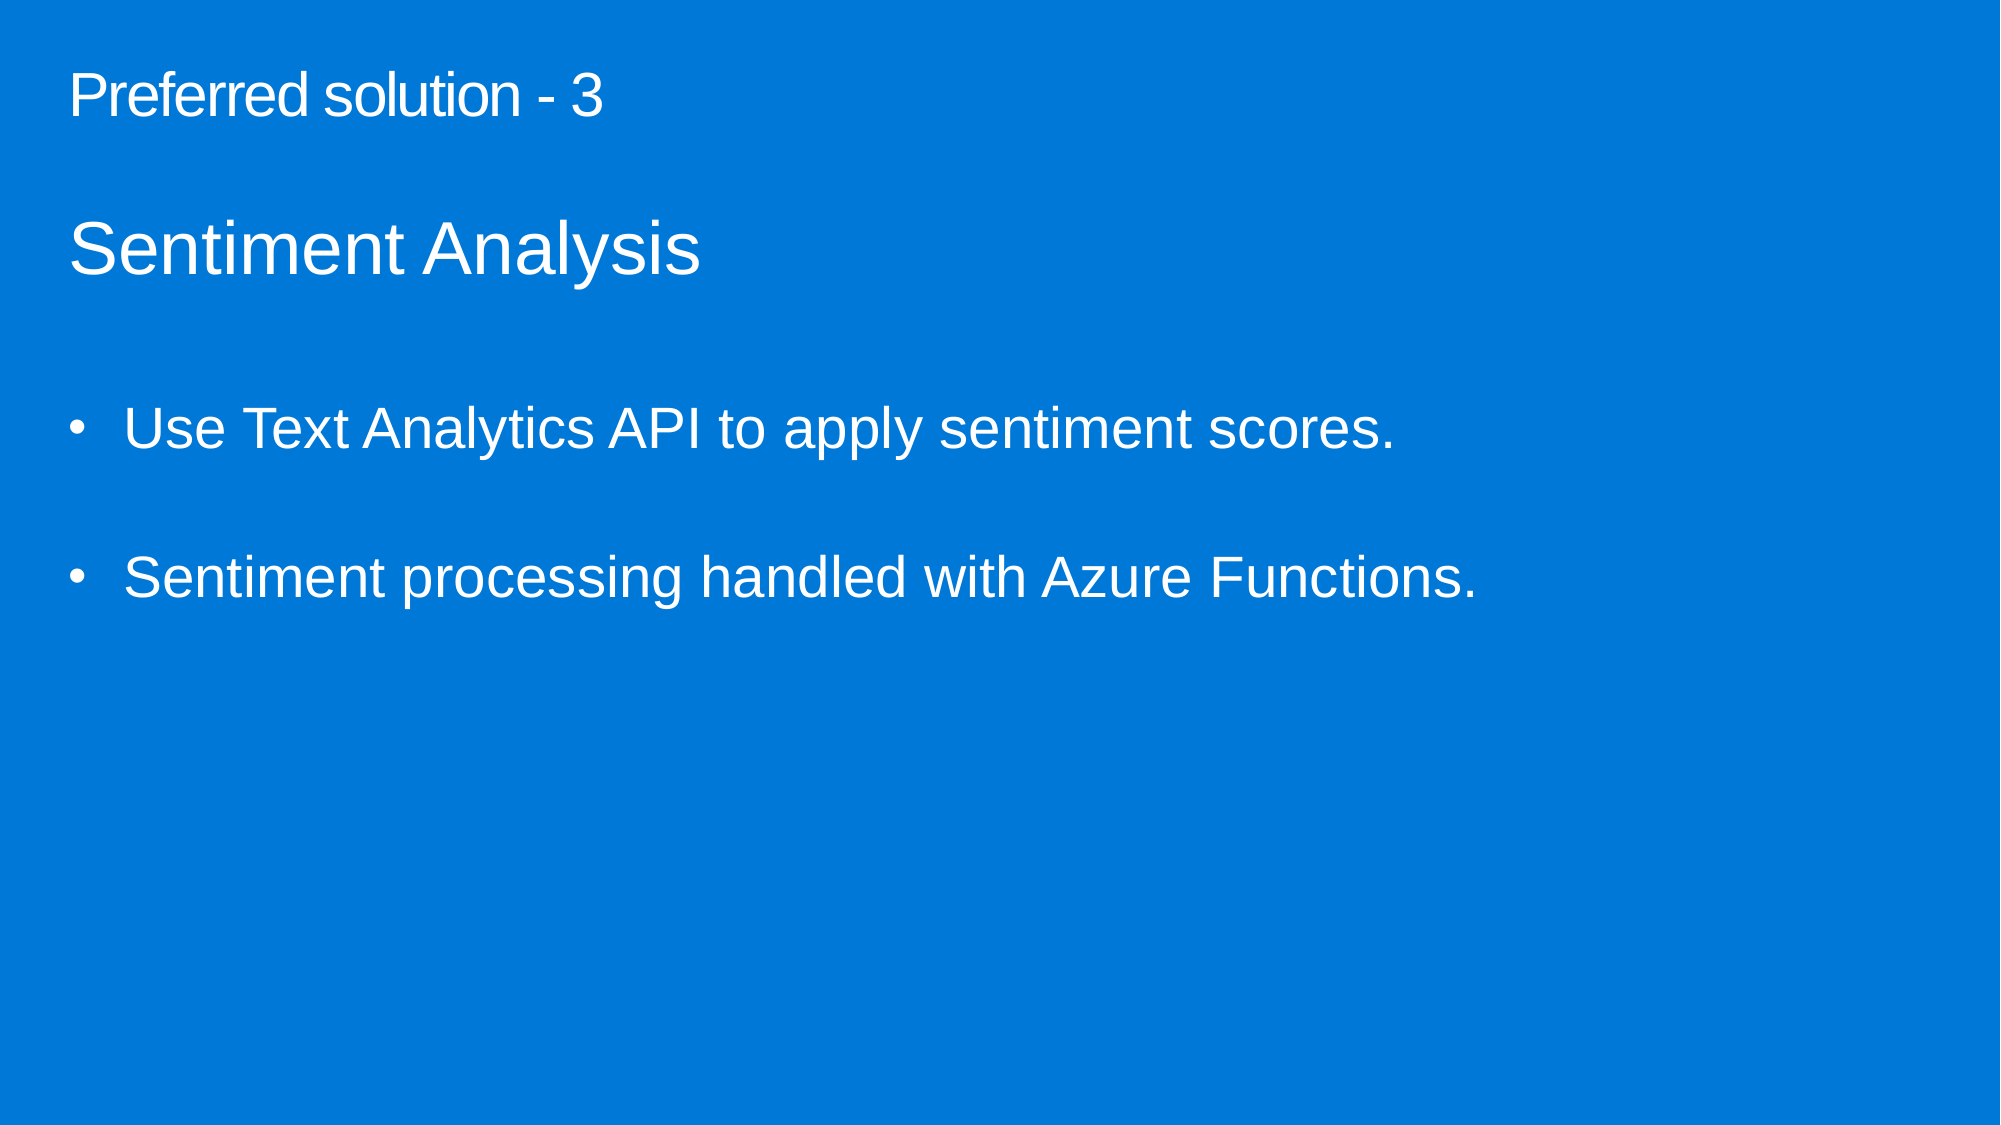

# Preferred solution - 3
Sentiment Analysis

Use Text Analytics API to apply sentiment scores.

Sentiment processing handled with Azure Functions.